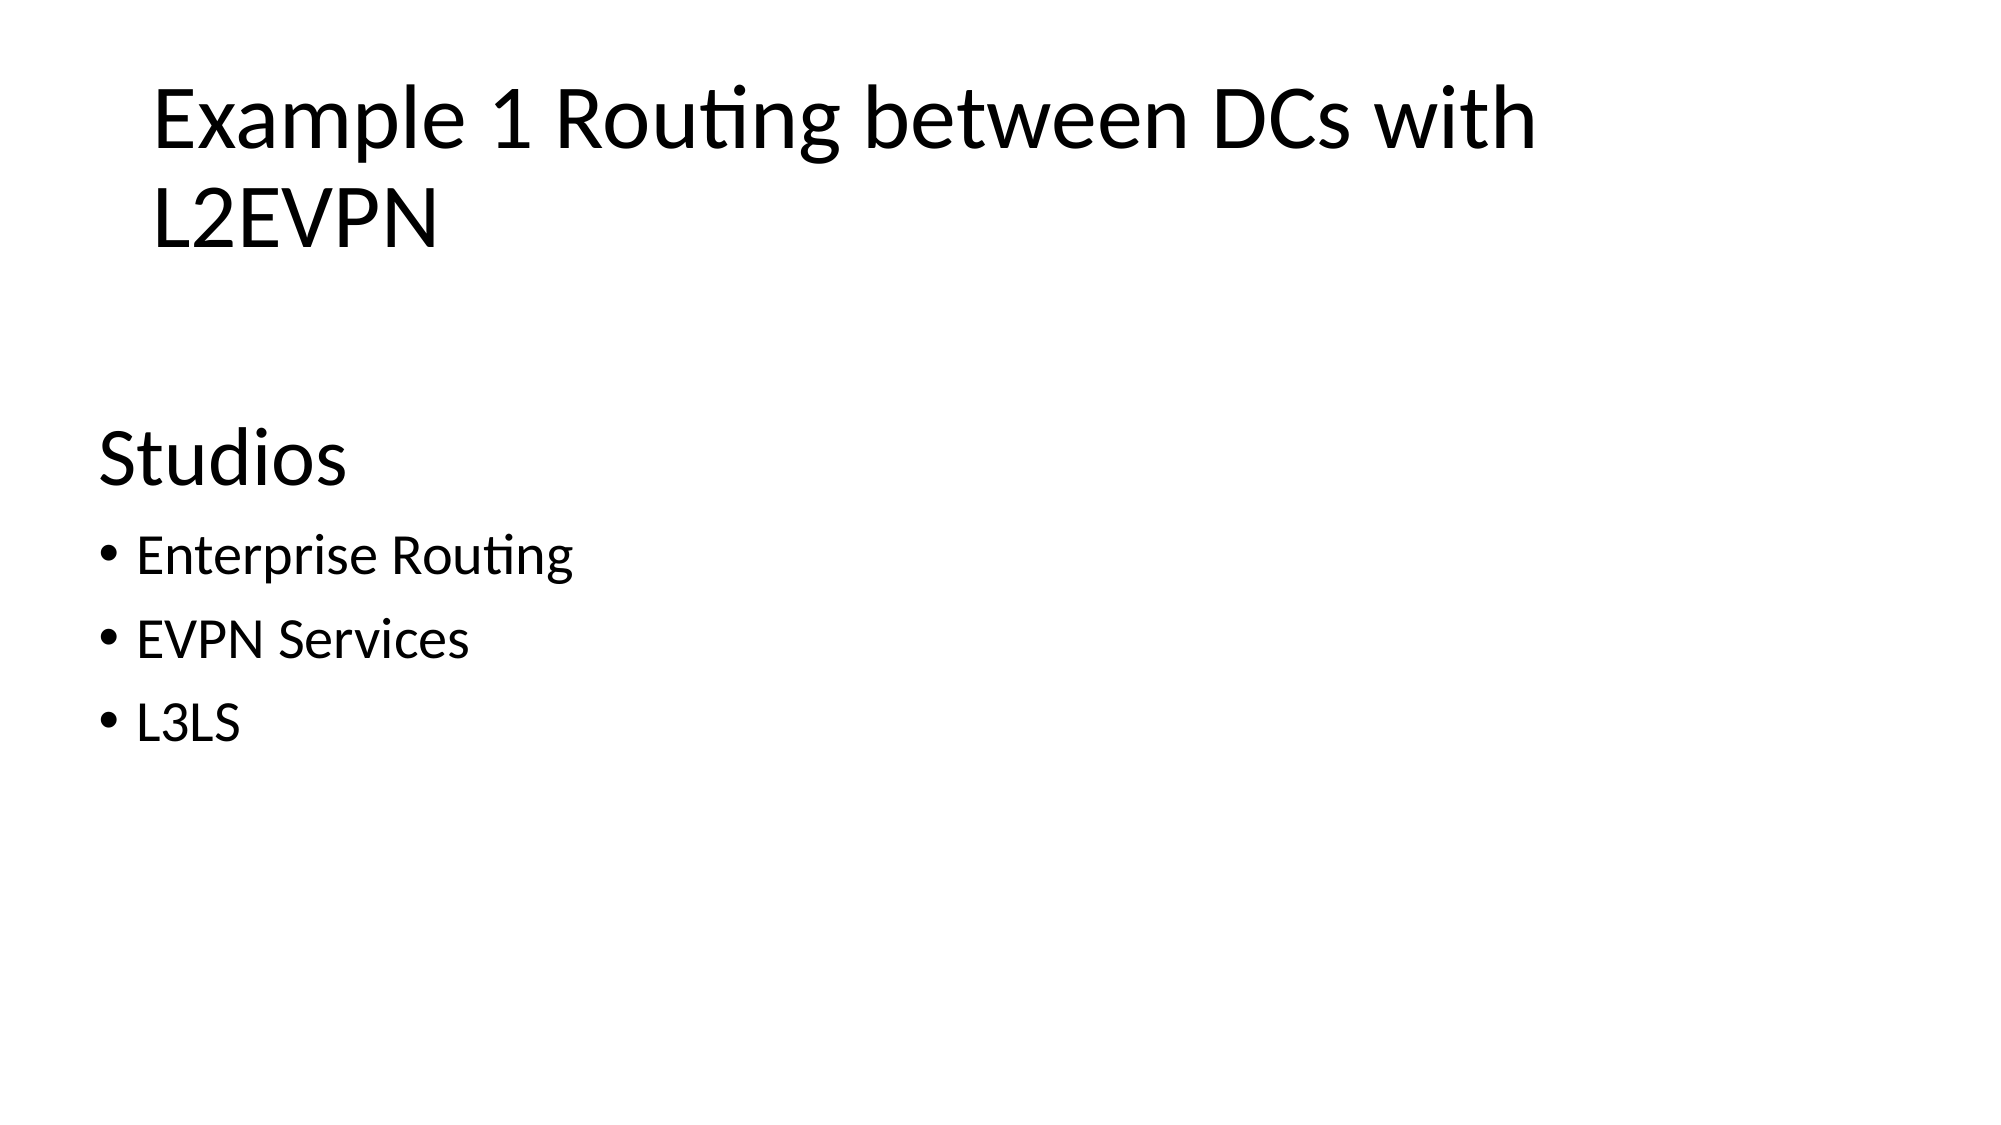

# Example 1 Routing between DCs with L2EVPN

Studios
Enterprise Routing
EVPN Services
L3LS